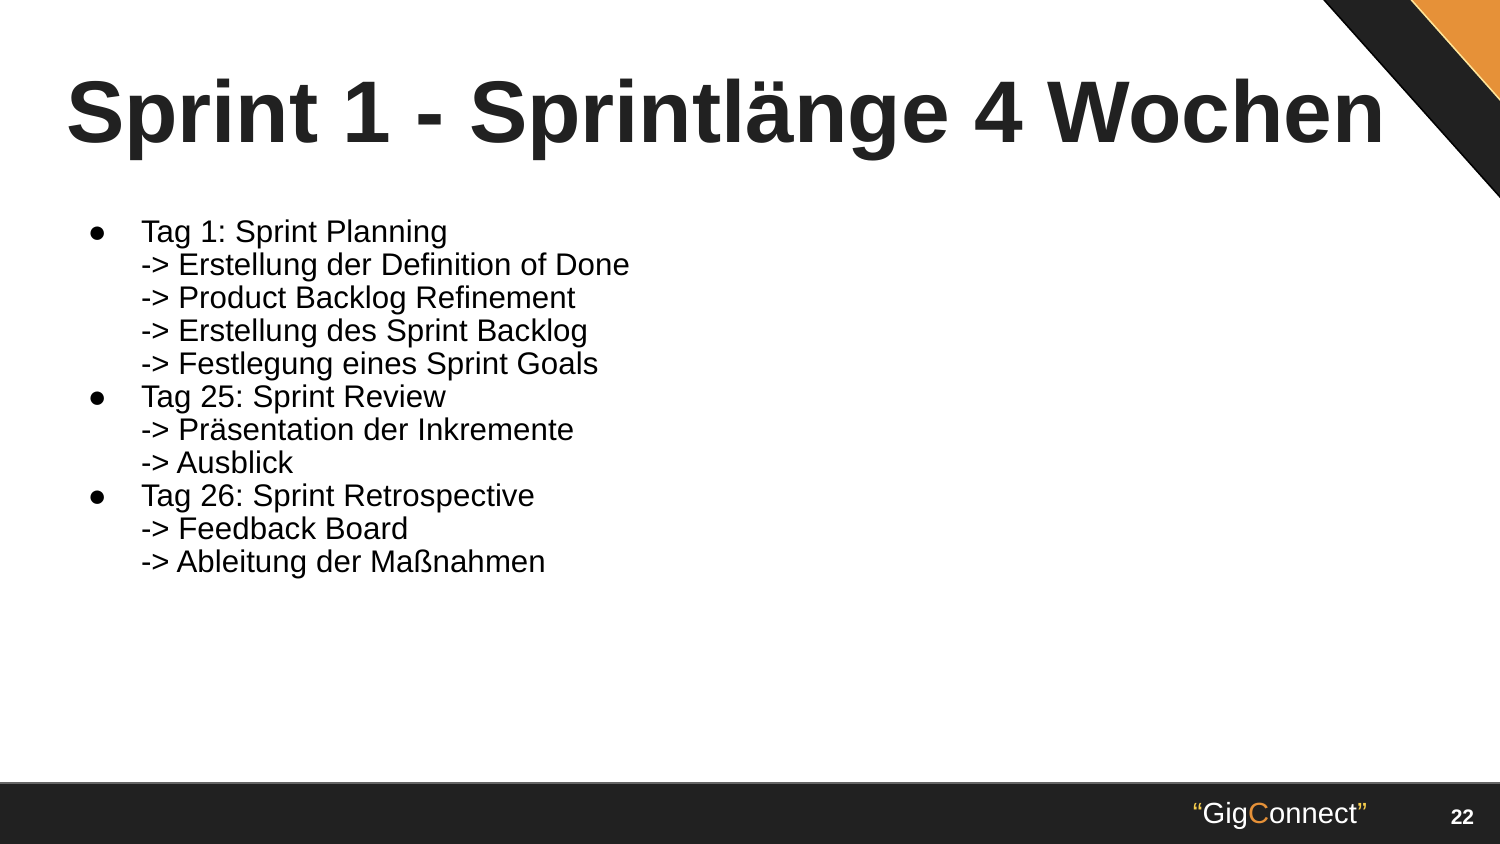

# Sprint 1 - Sprintlänge 4 Wochen
Tag 1: Sprint Planning
-> Erstellung der Definition of Done
-> Product Backlog Refinement
-> Erstellung des Sprint Backlog
-> Festlegung eines Sprint Goals
Tag 25: Sprint Review
-> Präsentation der Inkremente
-> Ausblick
Tag 26: Sprint Retrospective
-> Feedback Board
-> Ableitung der Maßnahmen

22